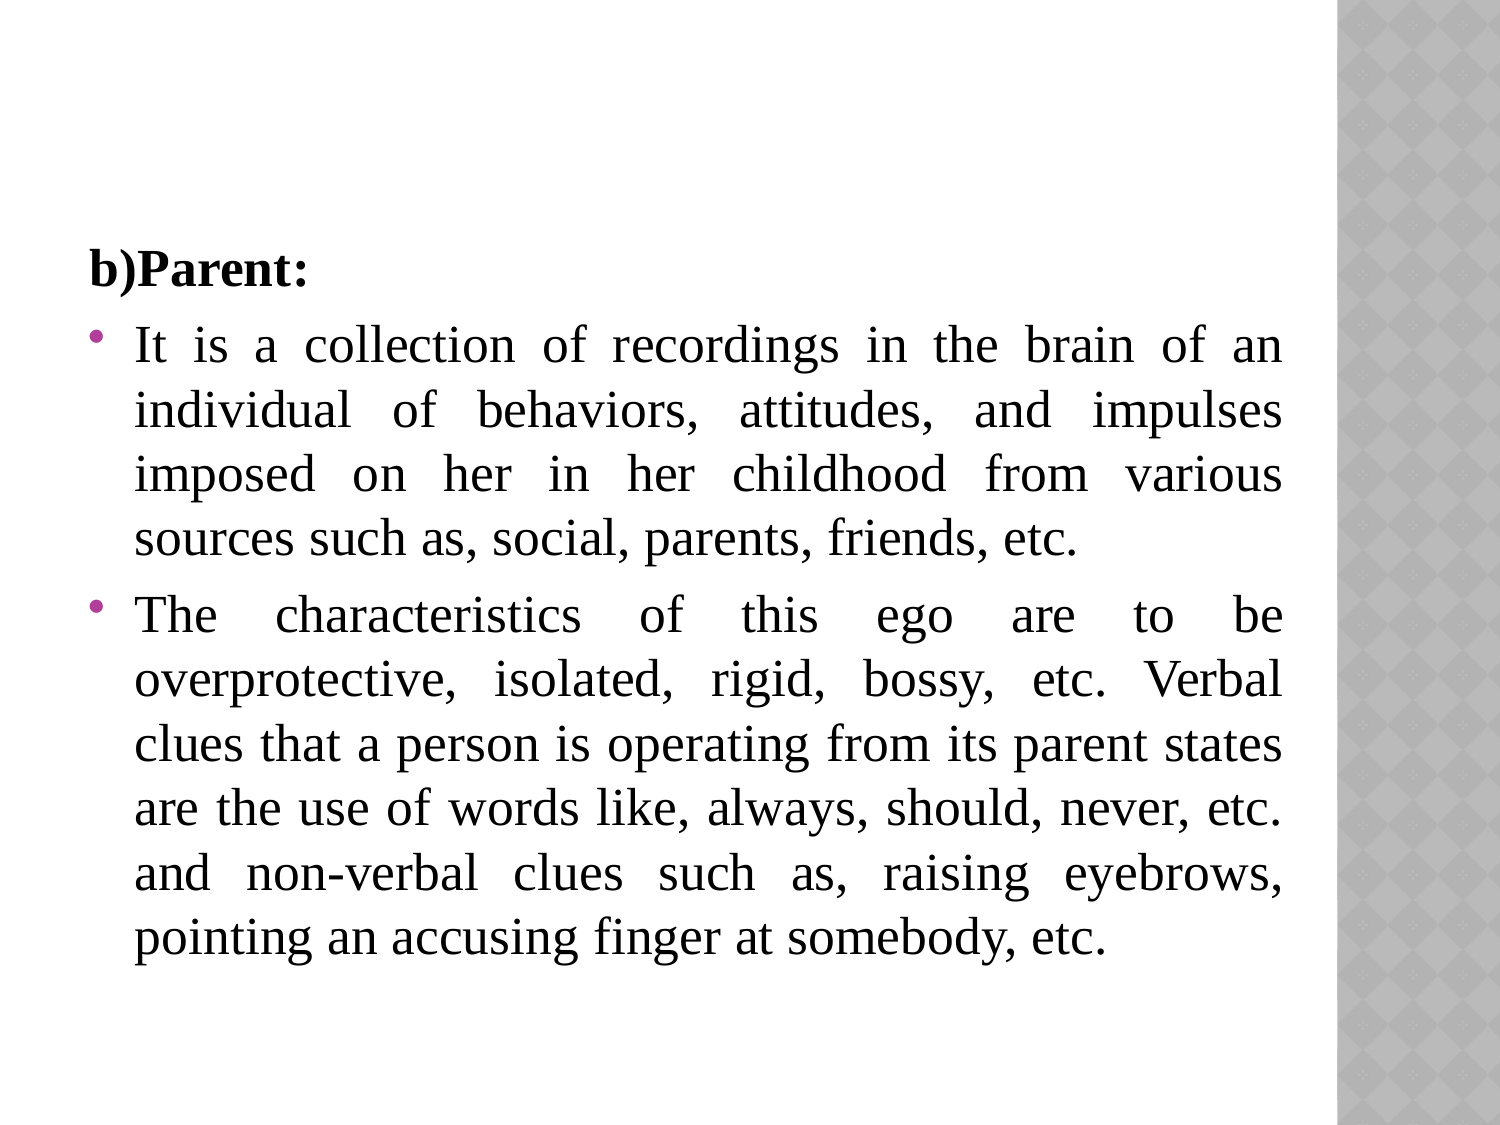

b)Parent:
It is a collection of recordings in the brain of an individual of behaviors, attitudes, and impulses imposed on her in her childhood from various sources such as, social, parents, friends, etc.
The characteristics of this ego are to be overprotective, isolated, rigid, bossy, etc. Verbal clues that a person is operating from its parent states are the use of words like, always, should, never, etc. and non-verbal clues such as, raising eyebrows, pointing an accusing finger at somebody, etc.